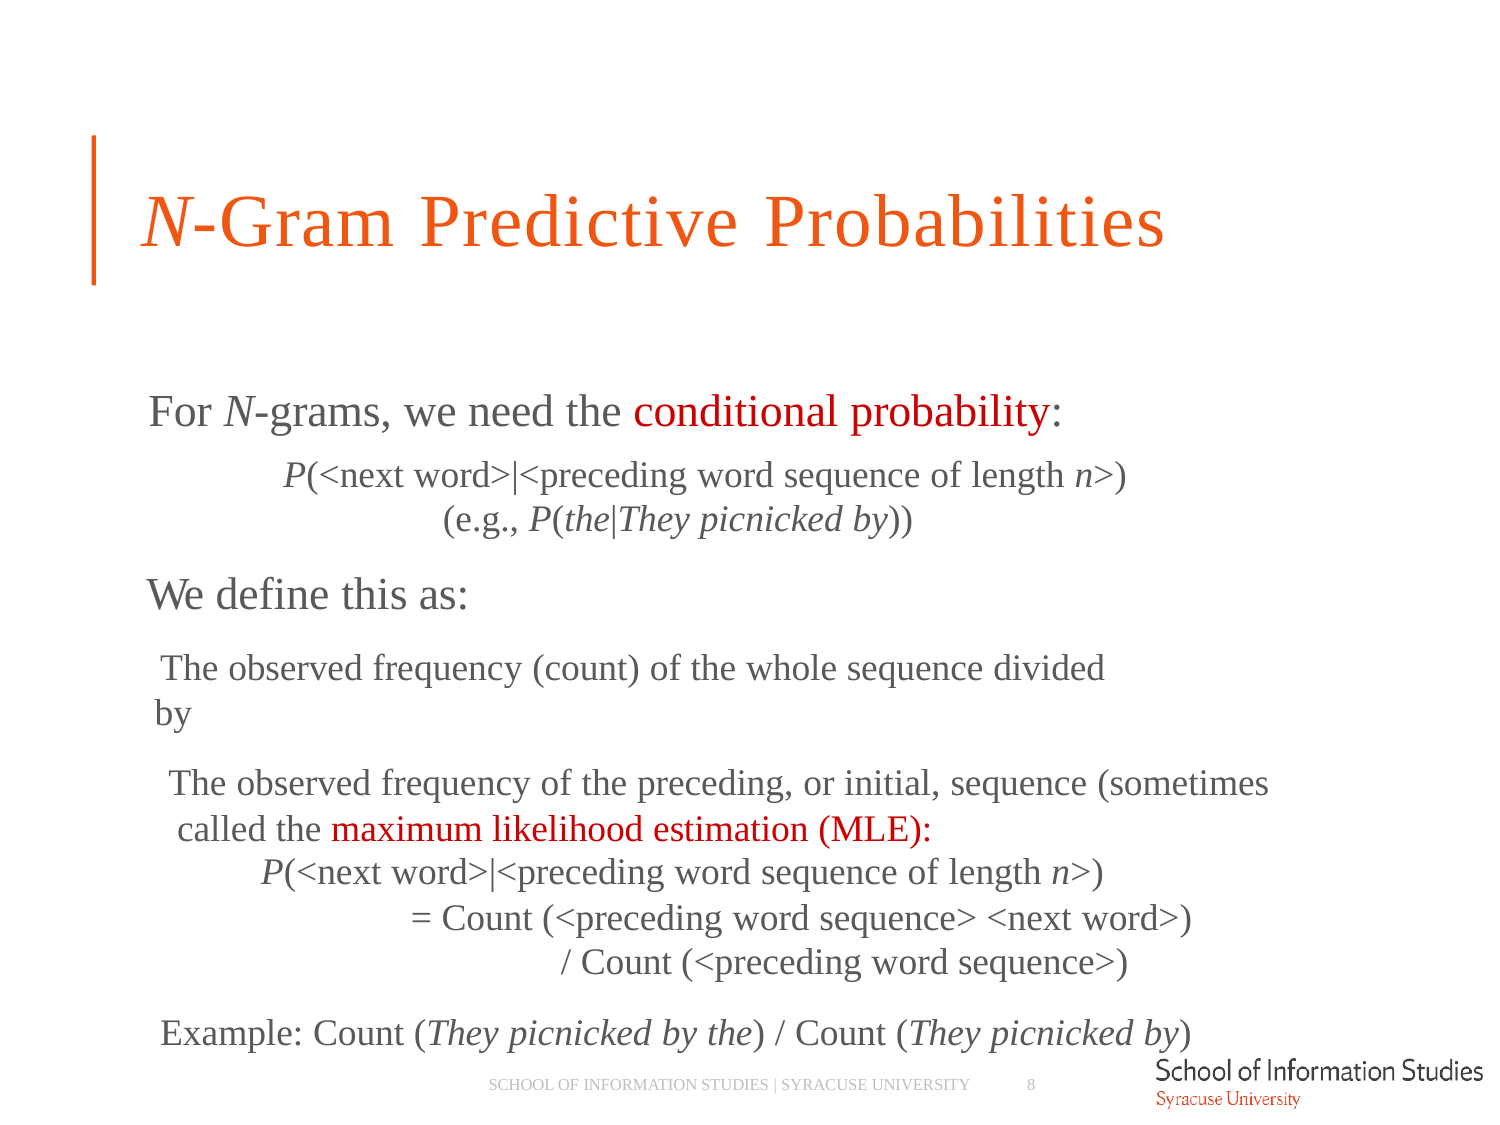

# N-Gram Predictive Probabilities
For N-grams, we need the conditional probability:
P(<next word>|<preceding word sequence of length n>)  (e.g., P(the|They picnicked by))
We define this as:
­ The observed frequency (count) of the whole sequence divided by
­ The observed frequency of the preceding, or initial, sequence (sometimes  called the maximum likelihood estimation (MLE):
P(<next word>|<preceding word sequence of length n>)
= Count (<preceding word sequence> <next word>)
/ Count (<preceding word sequence>)
­ Example: Count (They picnicked by the) / Count (They picnicked by)
SCHOOL OF INFORMATION STUDIES | SYRACUSE UNIVERSITY
8